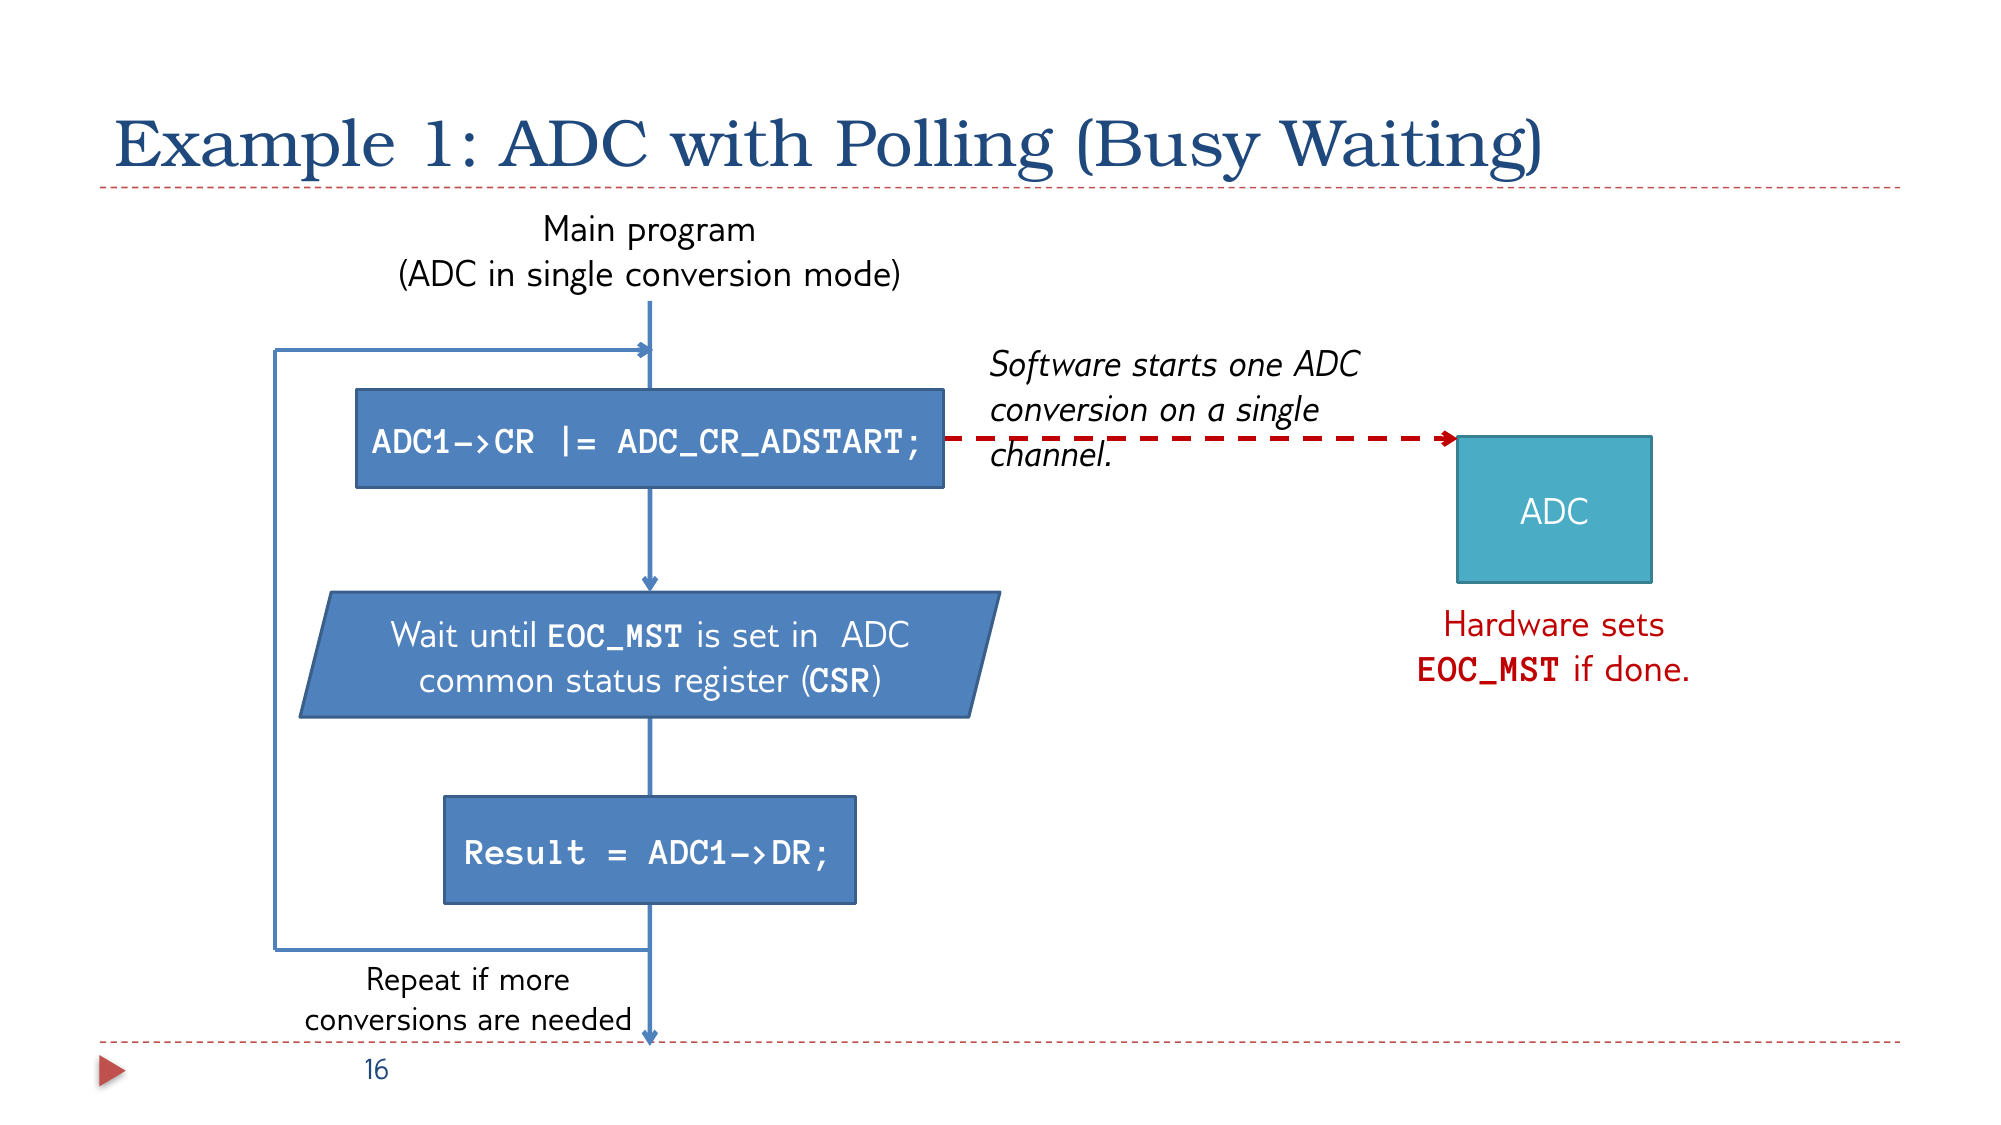

# Example 1: ADC with Polling (Busy Waiting)
Main program
(ADC in single conversion mode)
Software starts one ADC conversion on a single channel.
ADC1->CR |= ADC_CR_ADSTART;
ADC
Hardware sets EOC_MST if done.
Wait until EOC_MST is set in  ADC common status register (CSR)
Result = ADC1->DR;
Repeat if more conversions are needed
16